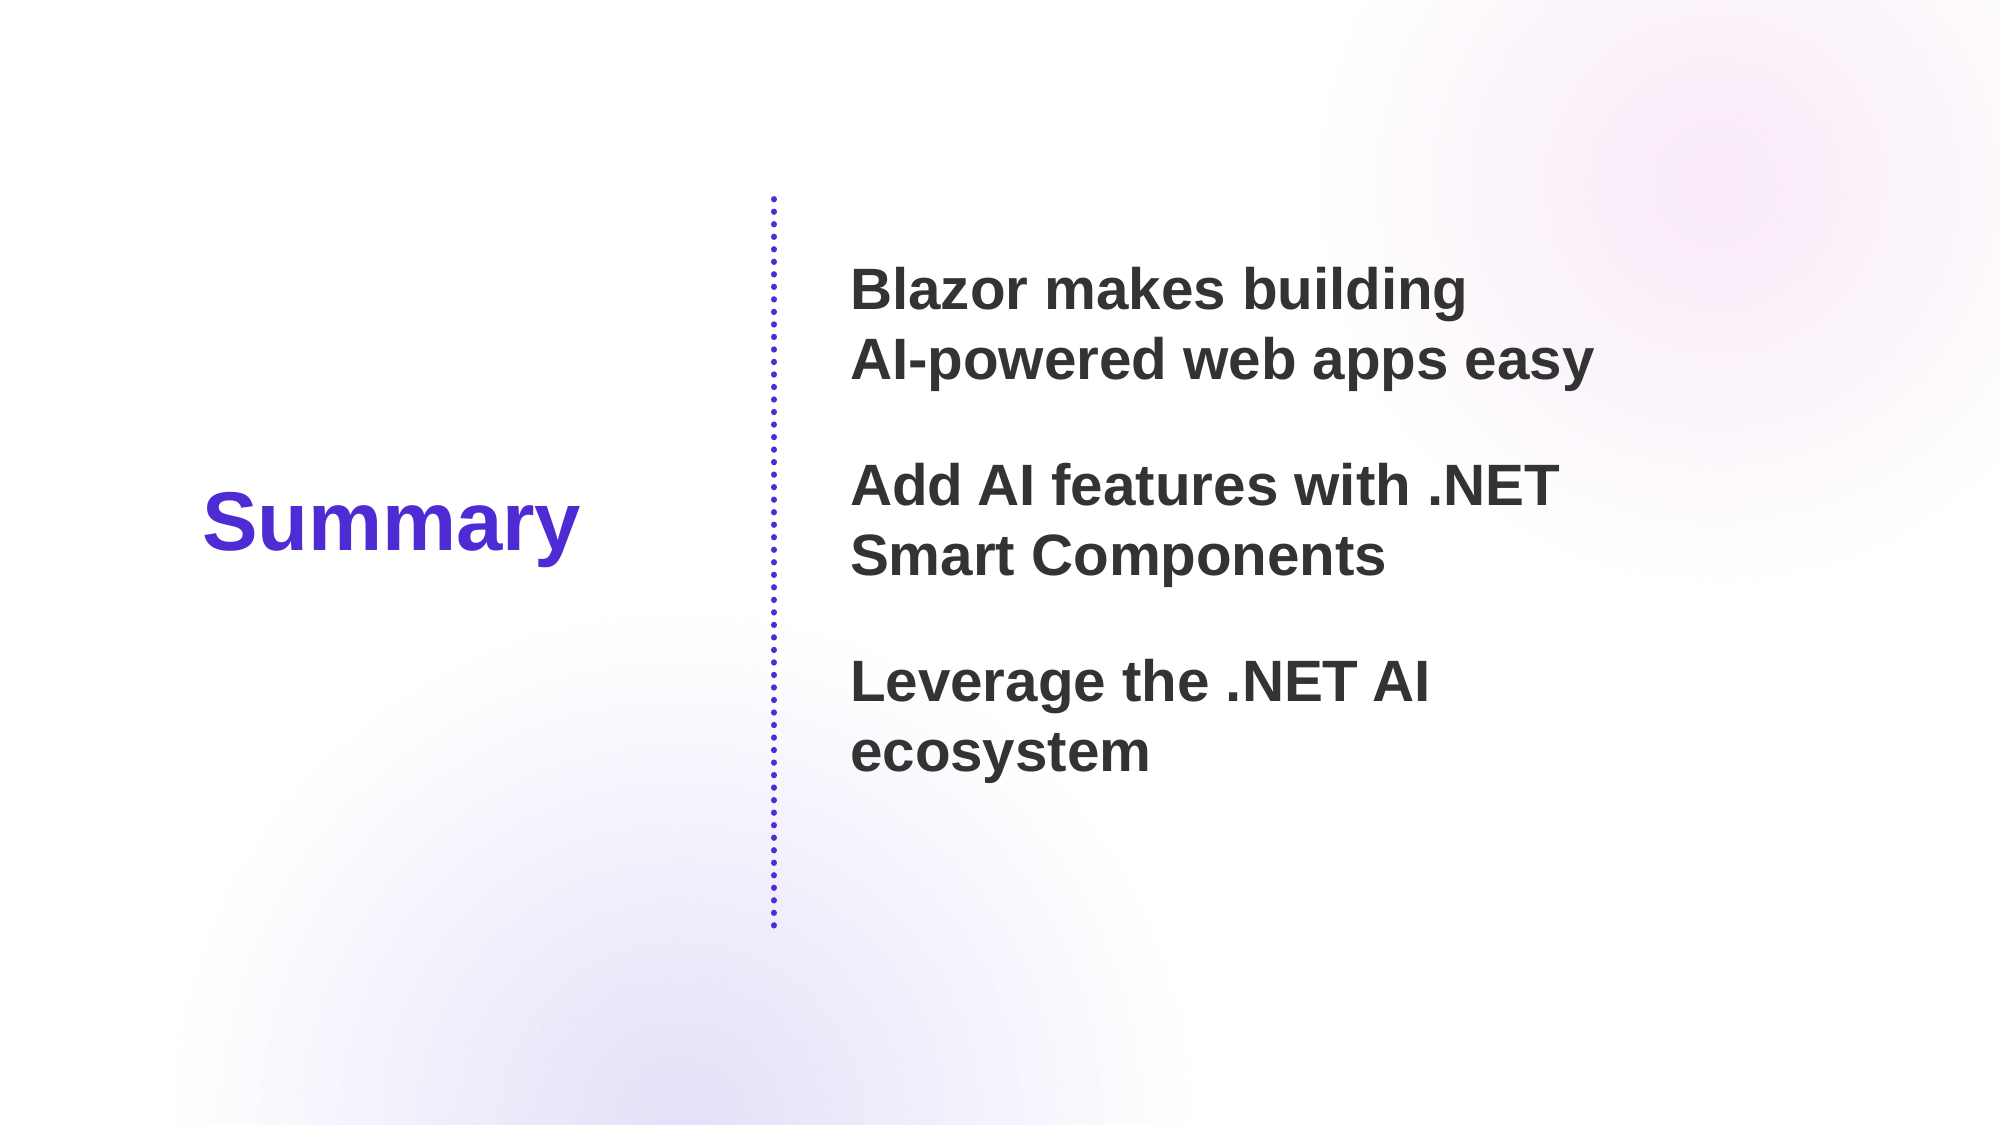

Blazor makes building
AI-powered web apps easy
Add AI features with .NET Smart Components
Summary
Leverage the .NET AI ecosystem